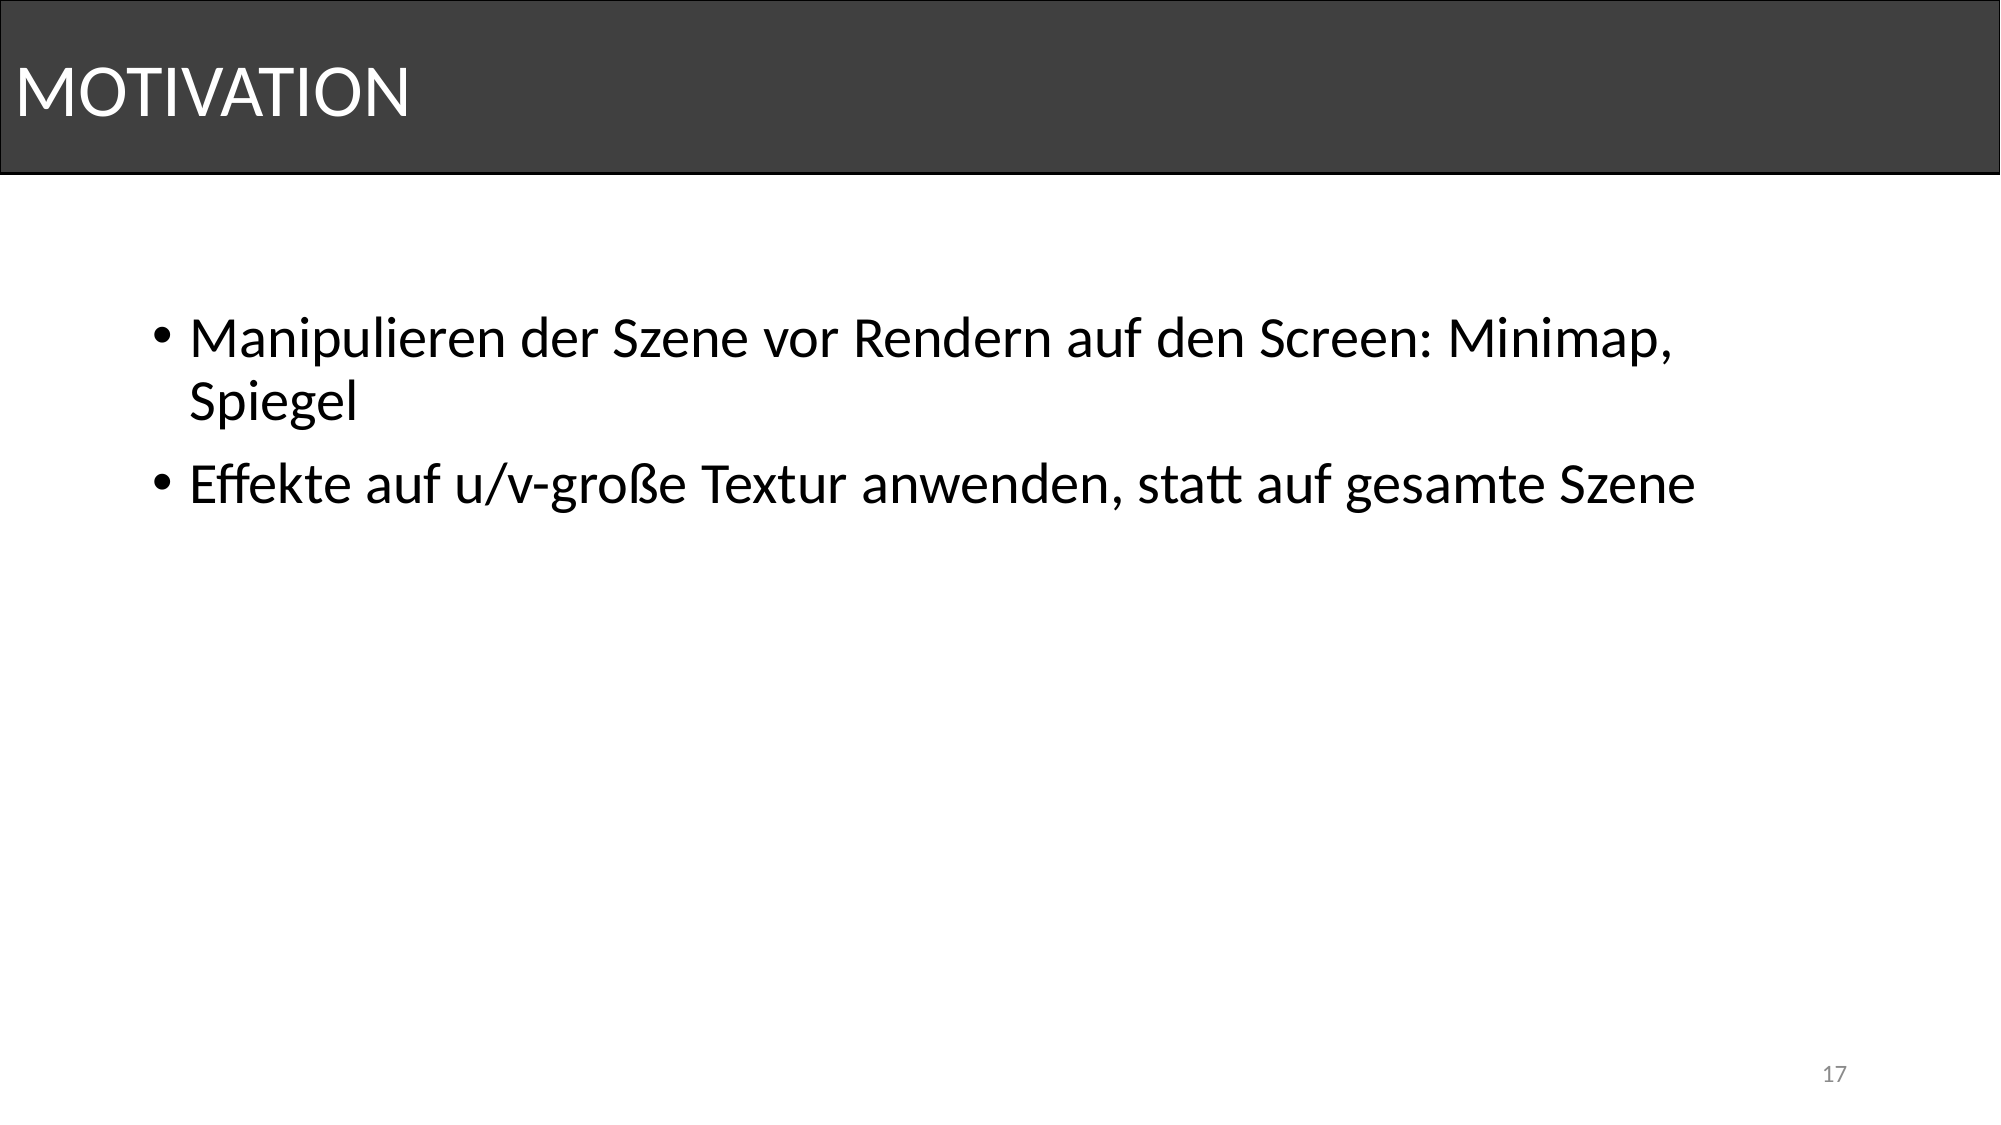

MOTIVATION
Manipulieren der Szene vor Rendern auf den Screen: Minimap, Spiegel
Effekte auf u/v-große Textur anwenden, statt auf gesamte Szene
17